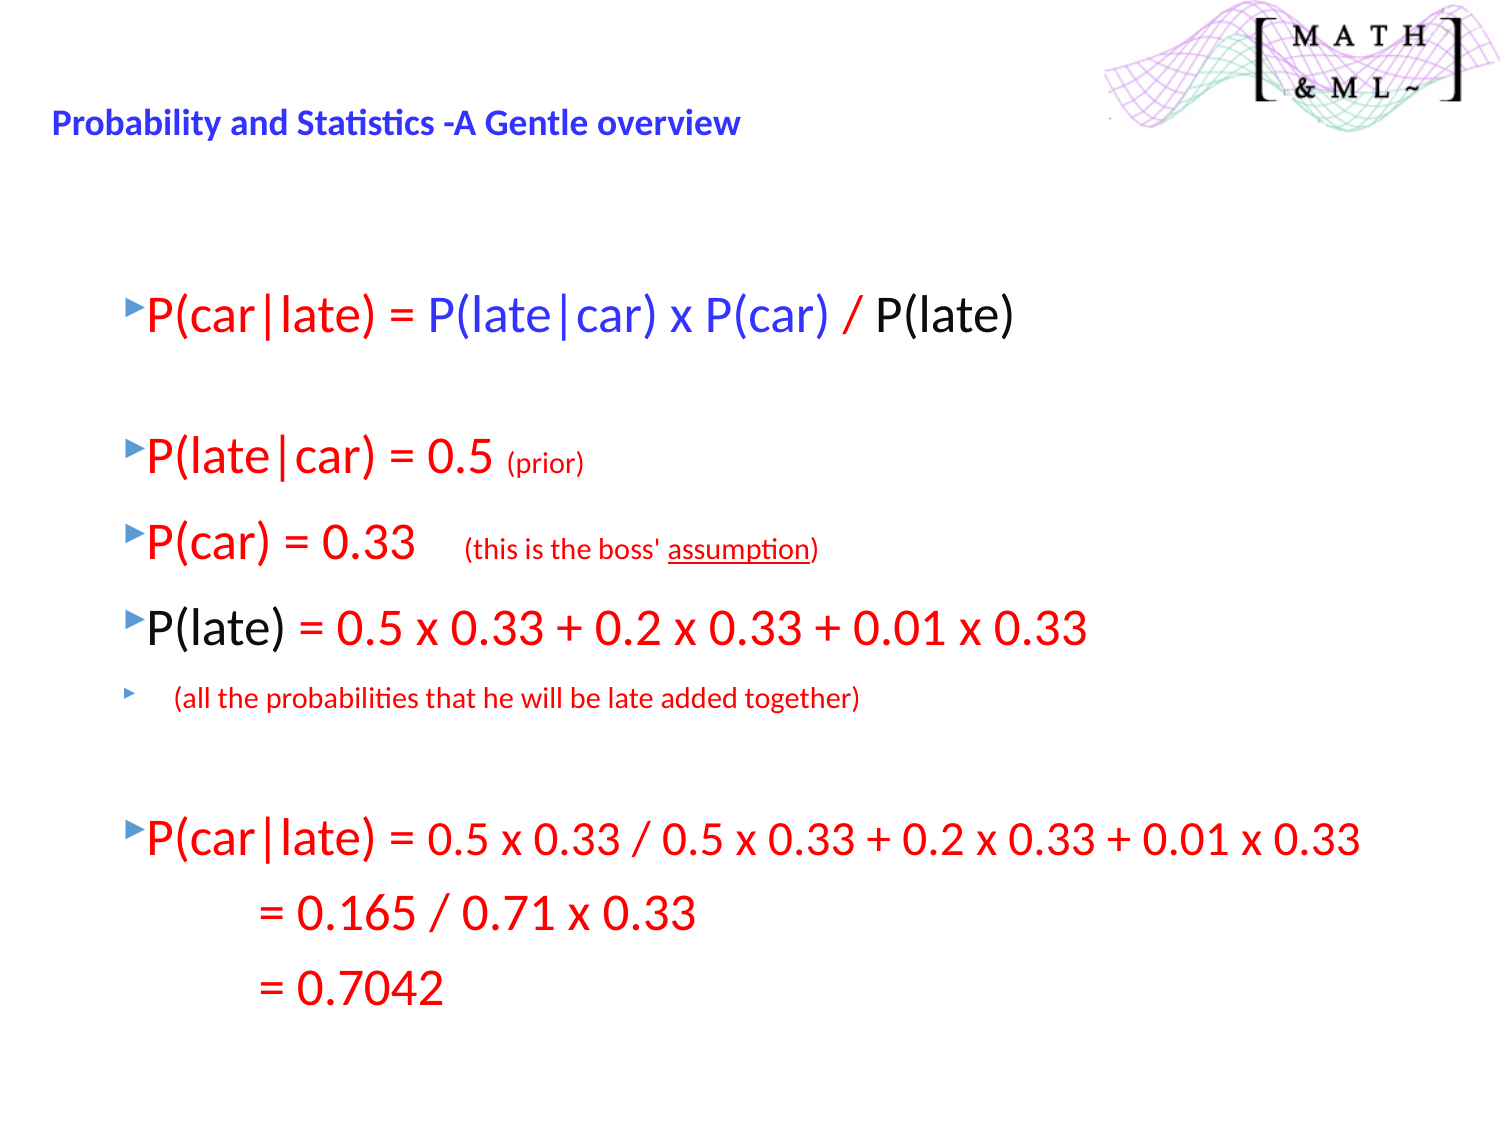

Probability and Statistics -A Gentle overview
P(car|late) = P(late|car) x P(car) / P(late)

P(late|car) = 0.5 (prior)
P(car) = 0.33    (this is the boss' assumption)
P(late) = 0.5 x 0.33 + 0.2 x 0.33 + 0.01 x 0.33
			(all the probabilities that he will be late added together)

P(car|late) = 0.5 x 0.33 / 0.5 x 0.33 + 0.2 x 0.33 + 0.01 x 0.33
     			= 0.165 / 0.71 x 0.33
    				= 0.7042